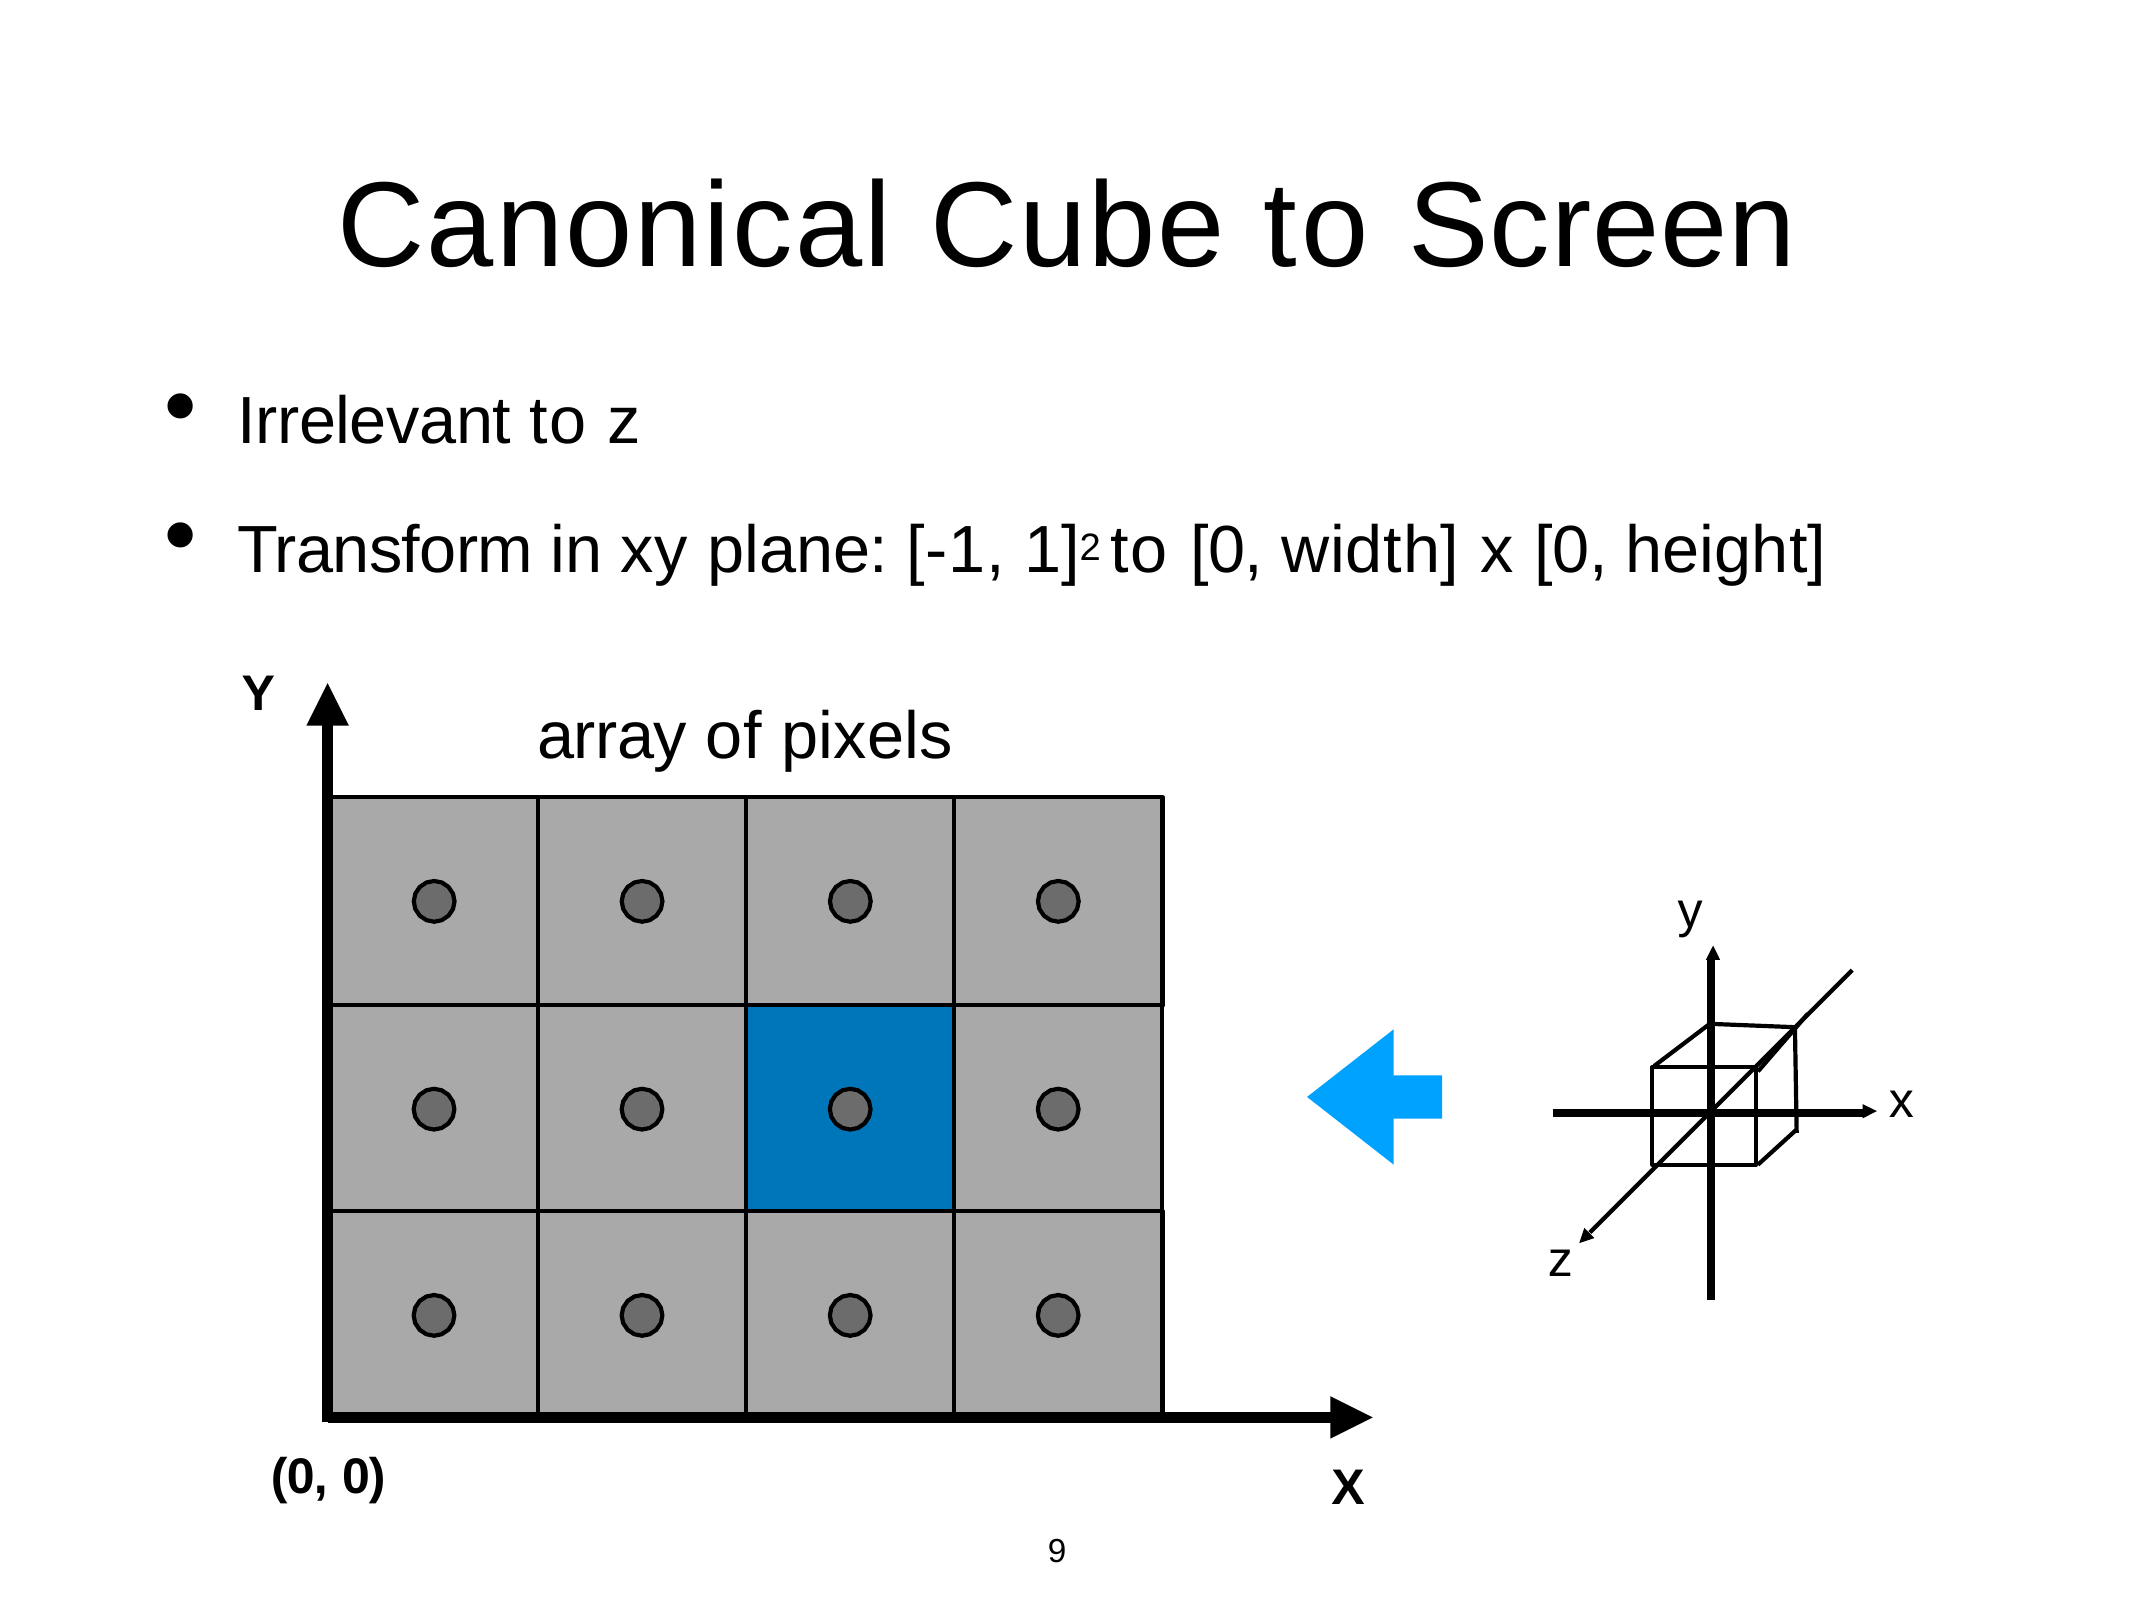

# Canonical Cube to Screen
Irrelevant to z
Transform in xy plane: [-1, 1]2 to [0, width] x [0, height]
Y

array of pixels
y

x

z

(0, 0)
X
9